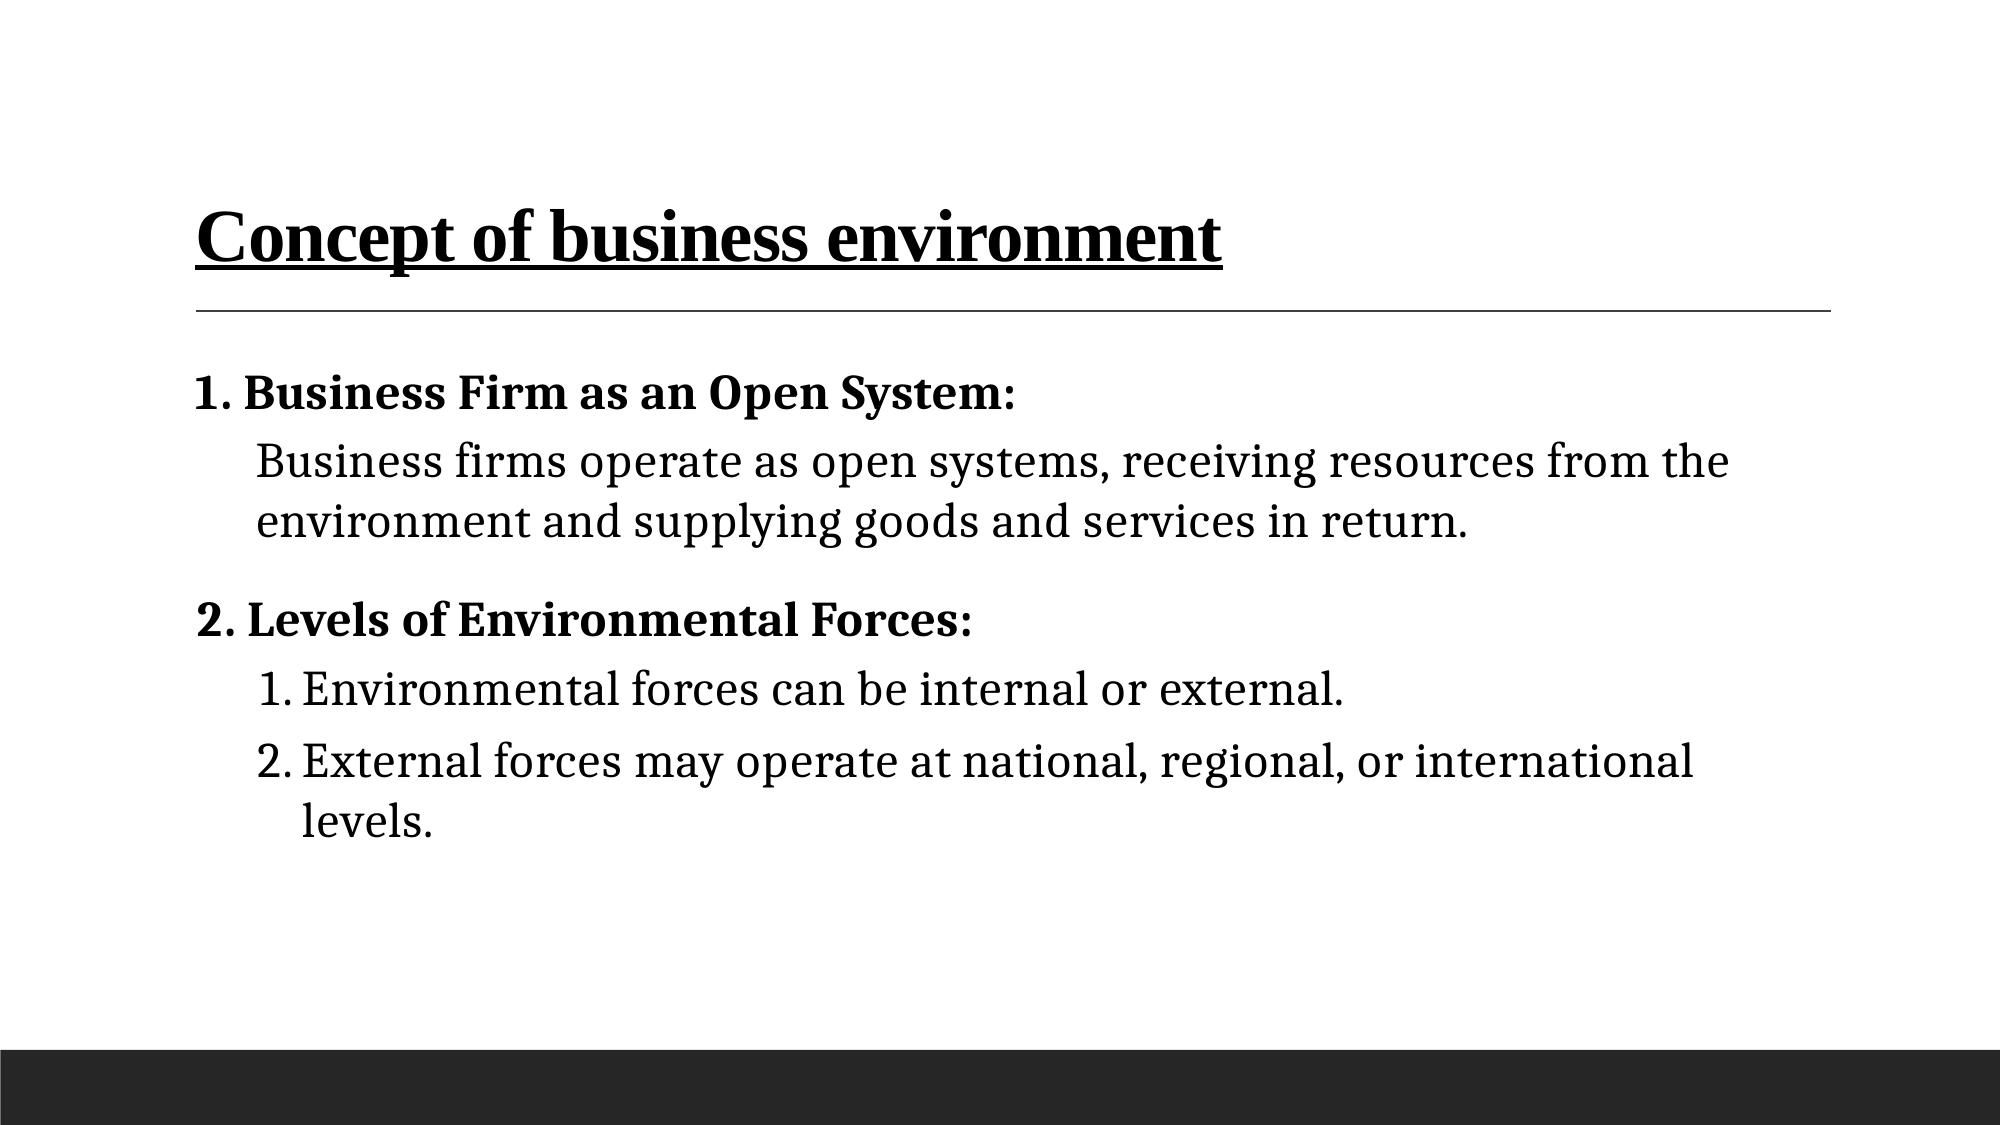

# Concept of business environment
 1. Business Firm as an Open System:
Business firms operate as open systems, receiving resources from the environment and supplying goods and services in return.
2. Levels of Environmental Forces:
Environmental forces can be internal or external.
External forces may operate at national, regional, or international levels.